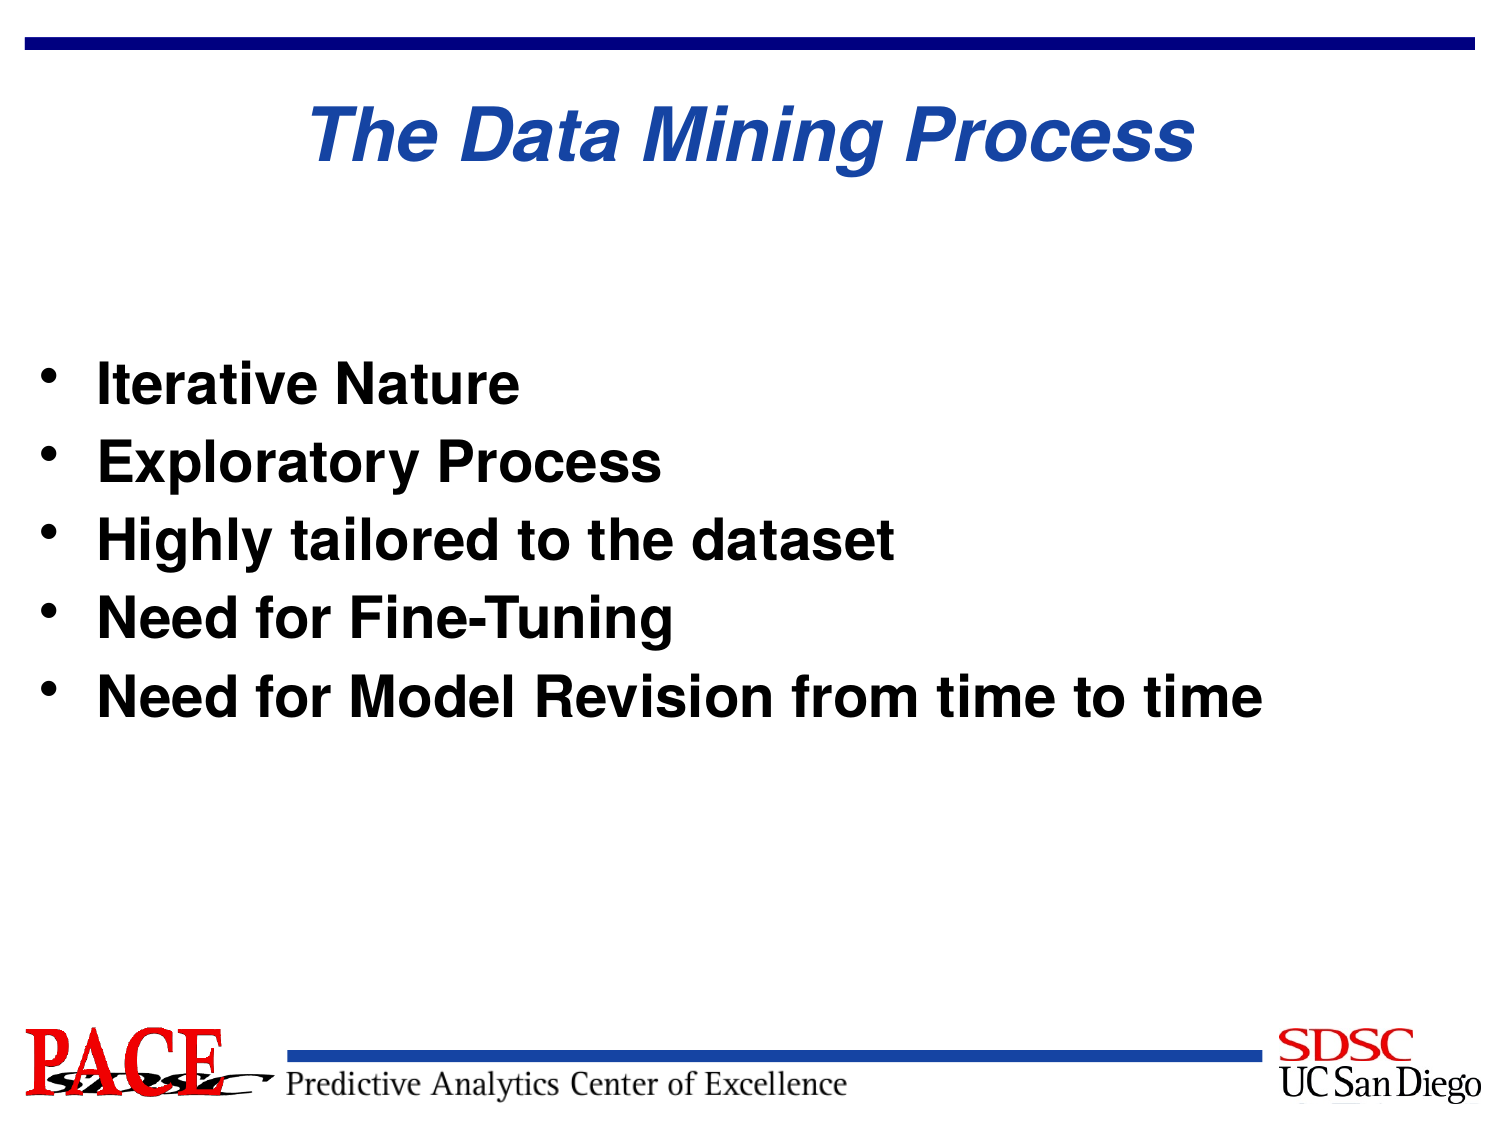

# The Data Mining Process

Iterative Nature
Exploratory Process
Highly tailored to the dataset
Need for Fine-Tuning
Need for Model Revision from time to time